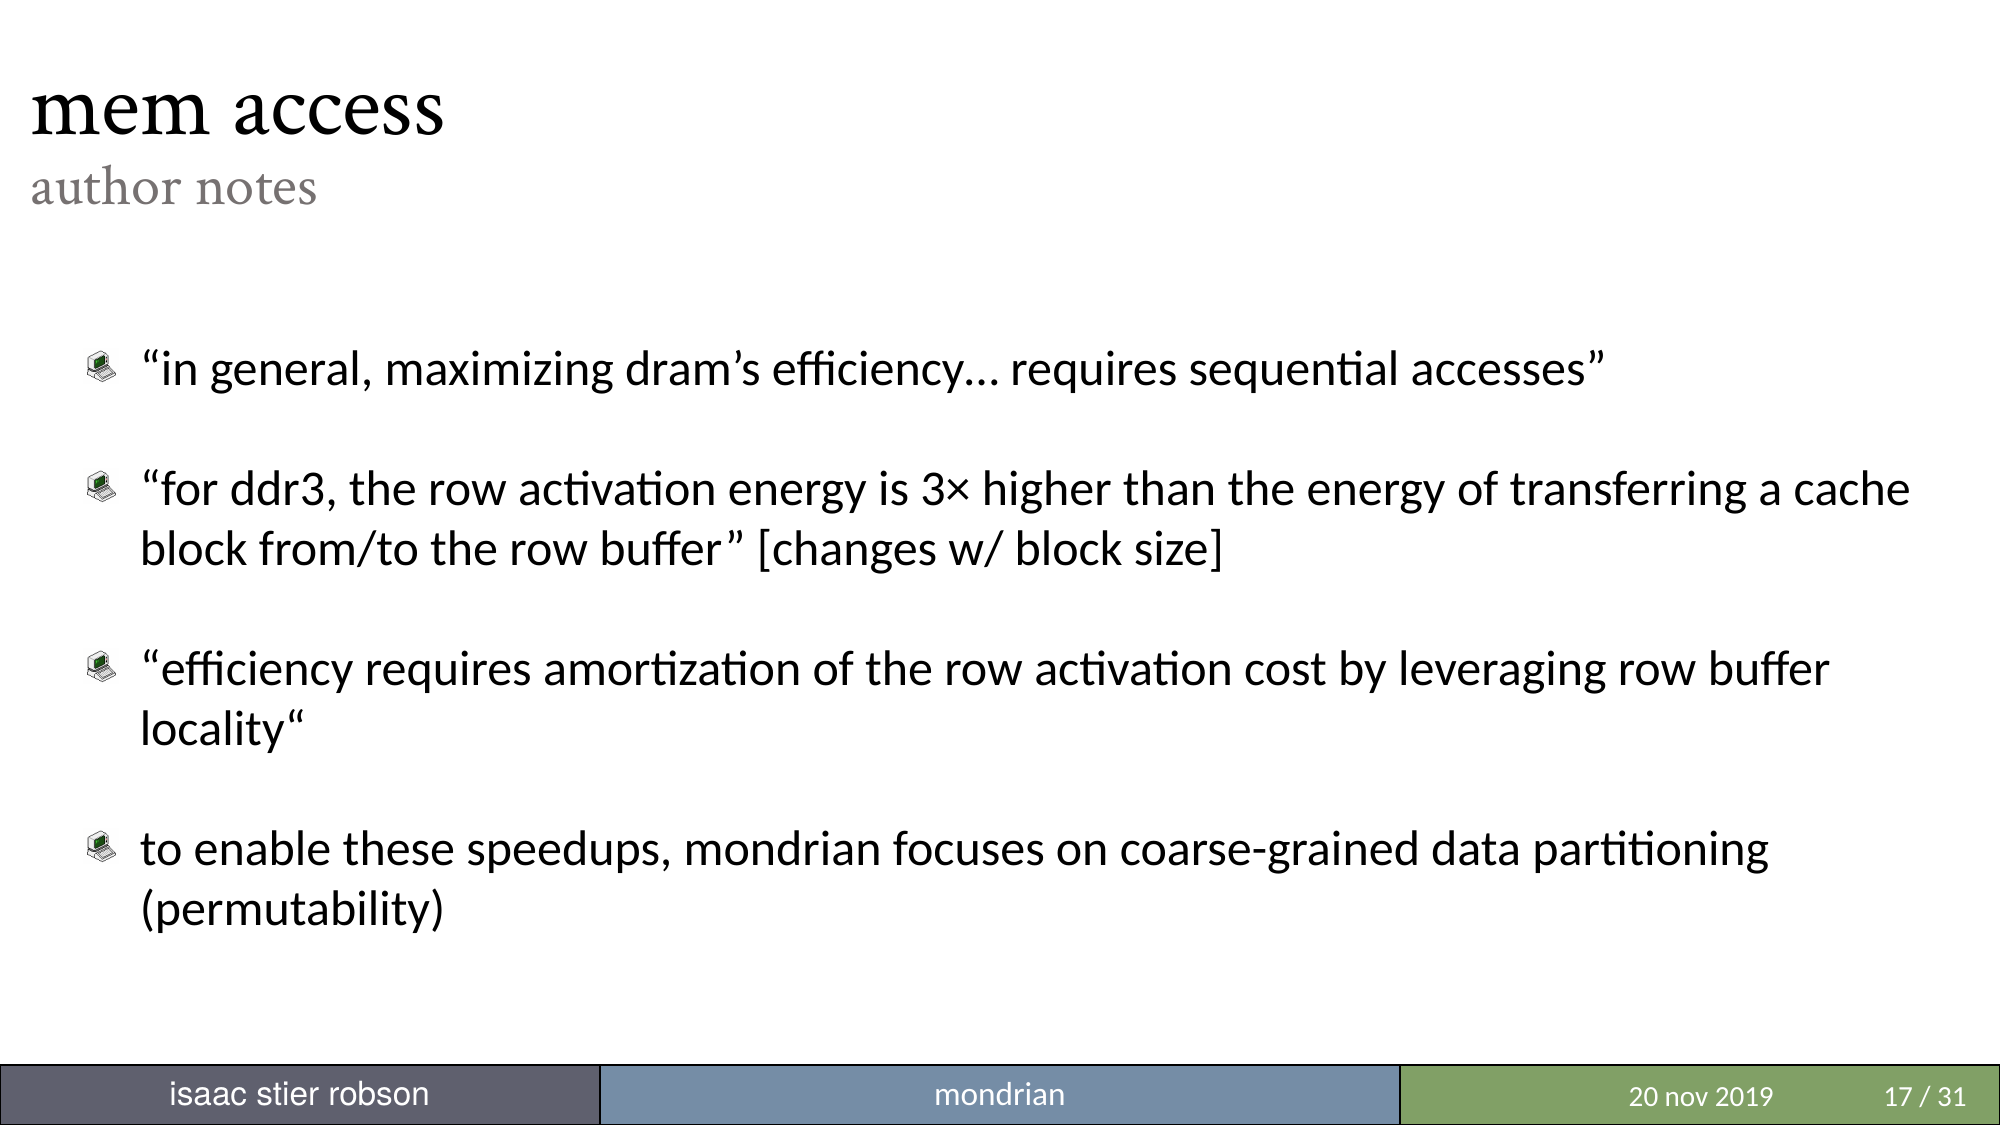

# mem access author notes
“in general, maximizing dram’s efficiency… requires sequential accesses”

“for ddr3, the row activation energy is 3× higher than the energy of transferring a cache block from/to the row buffer” [changes w/ block size]

“efficiency requires amortization of the row activation cost by leveraging row buffer locality“

to enable these speedups, mondrian focuses on coarse-grained data partitioning (permutability)

isaac stier robson
mondrian
   	       20 nov 2019	17 / 31